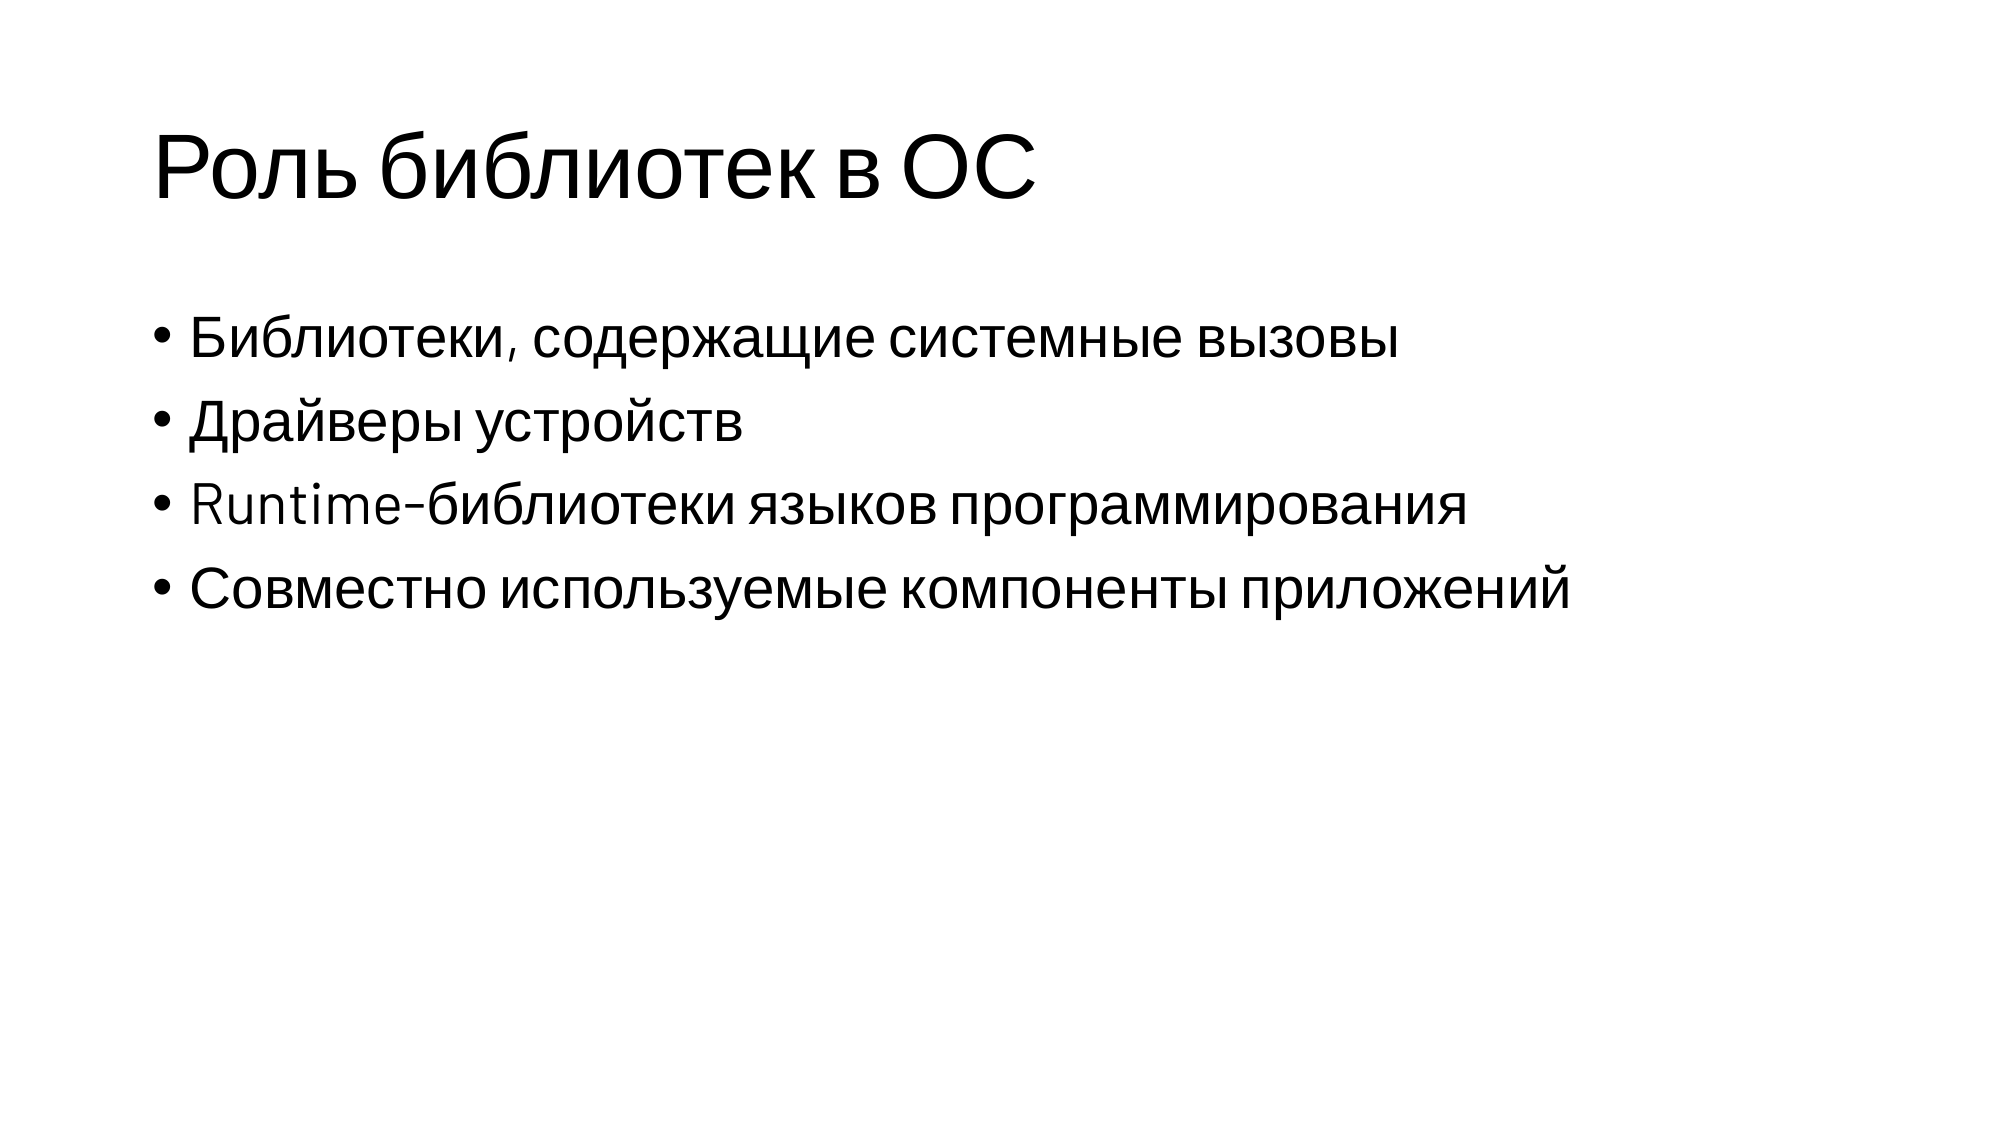

# Роль библиотек в ОС
Библиотеки, содержащие системные вызовы
Драйверы устройств
Runtime-библиотеки языков программирования
Совместно используемые компоненты приложений